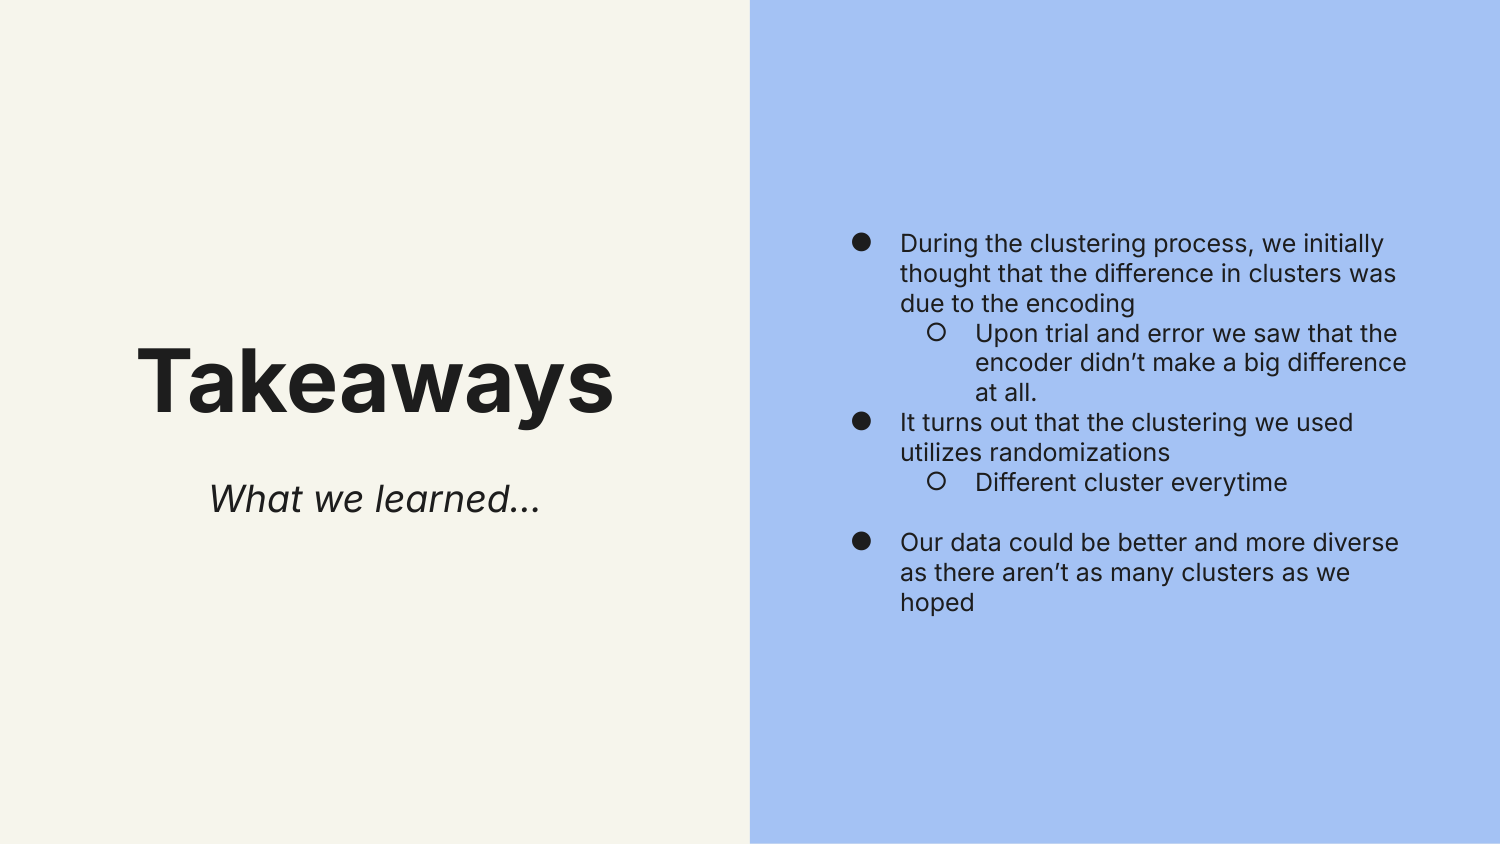

During the clustering process, we initially thought that the difference in clusters was due to the encoding
Upon trial and error we saw that the encoder didn’t make a big difference at all.
It turns out that the clustering we used utilizes randomizations
Different cluster everytime

Our data could be better and more diverse as there aren’t as many clusters as we hoped
# Takeaways
What we learned…